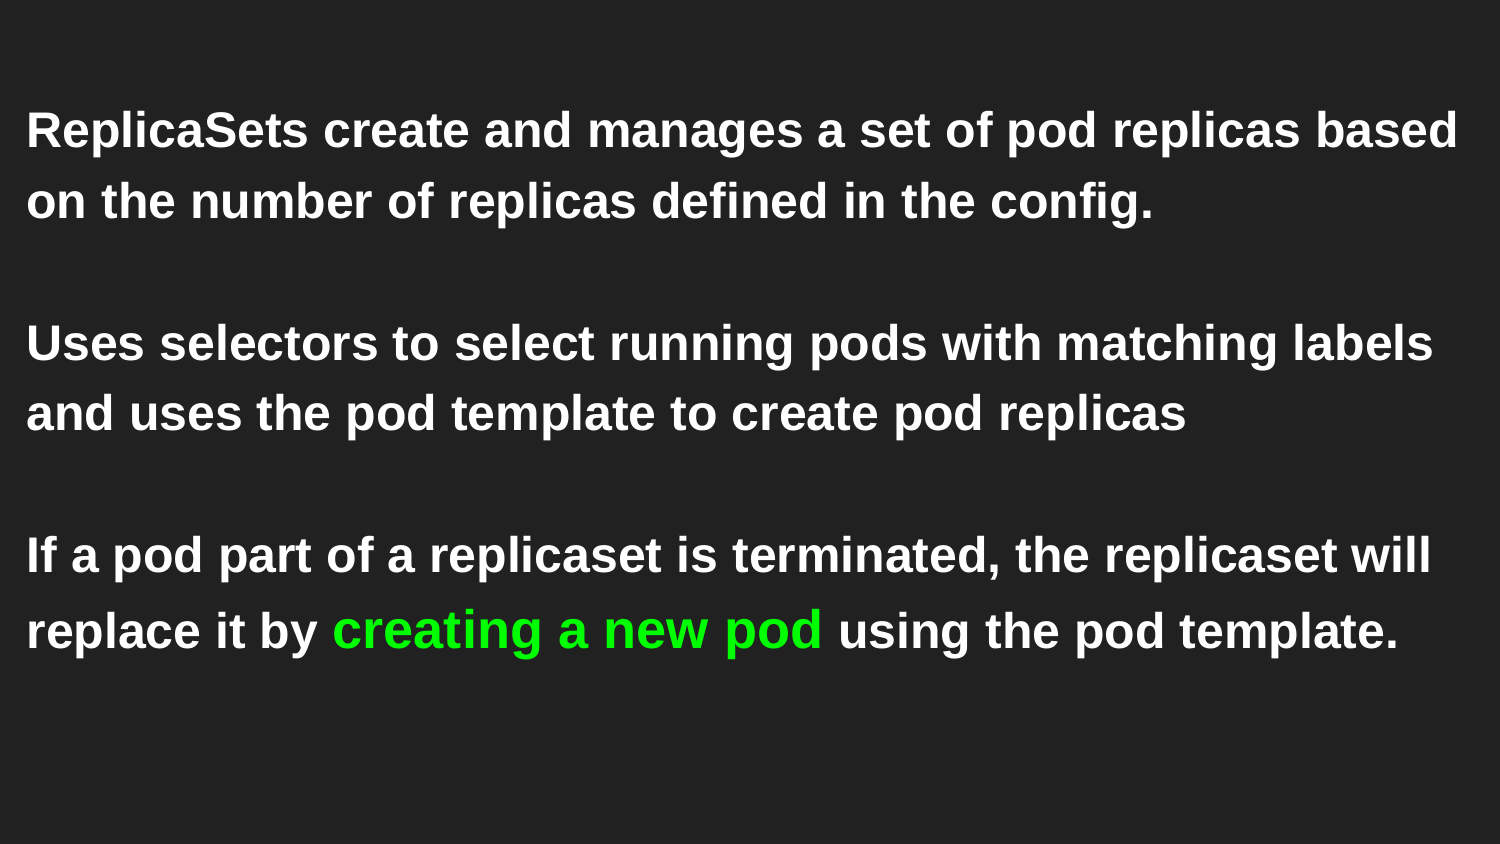

ReplicaSets create and manages a set of pod replicas based on the number of replicas defined in the config.

Uses selectors to select running pods with matching labels and uses the pod template to create pod replicas

If a pod part of a replicaset is terminated, the replicaset will replace it by creating a new pod using the pod template.